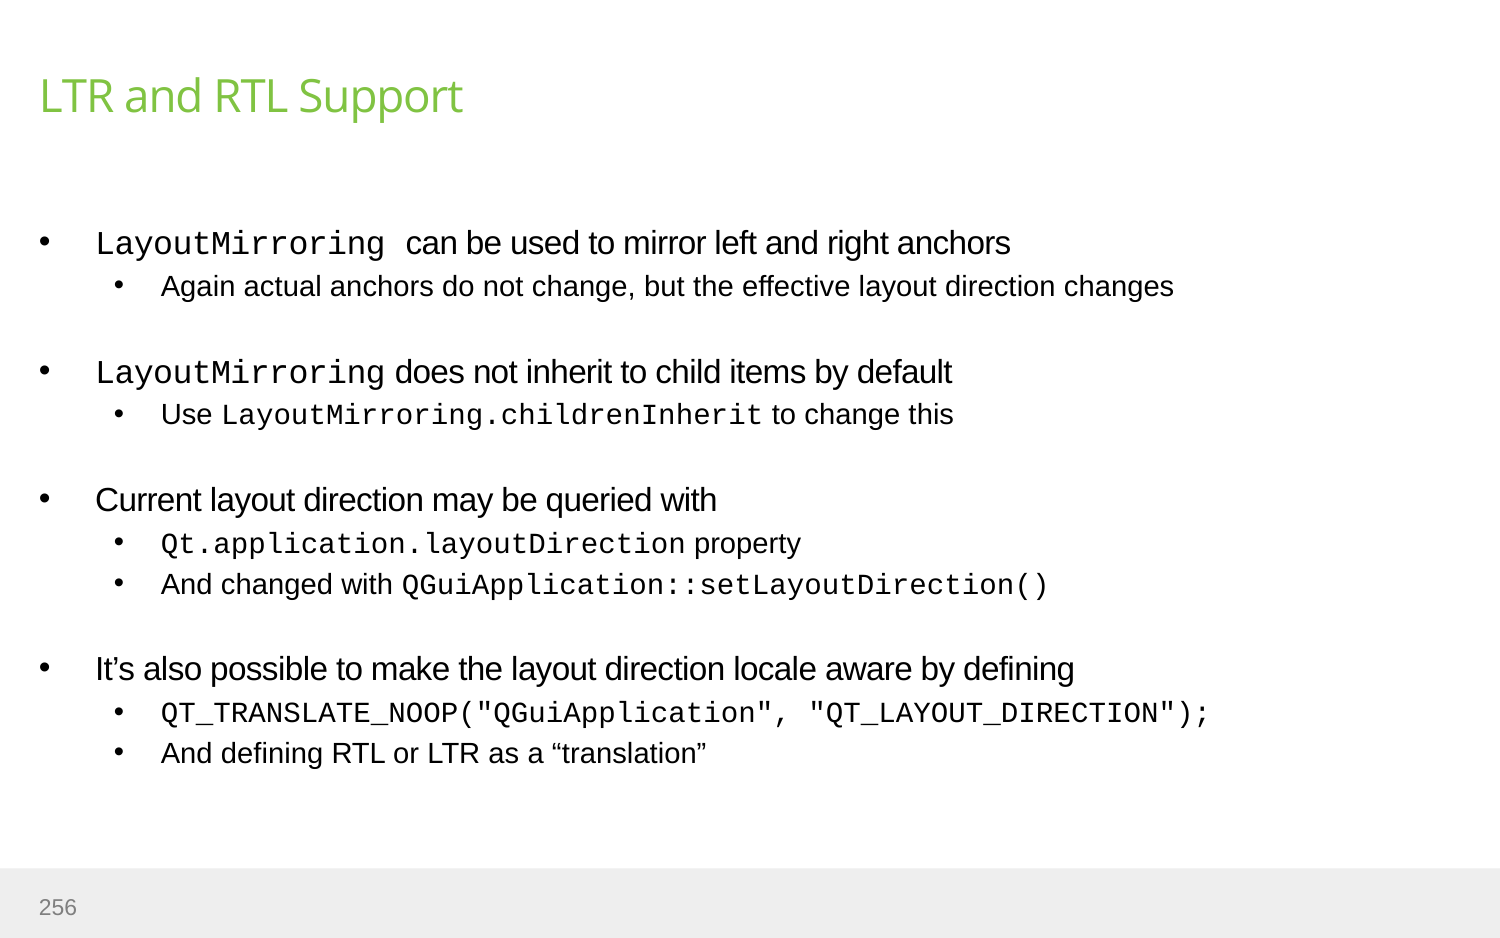

# LTR and RTL Support
LayoutMirroring can be used to mirror left and right anchors
Again actual anchors do not change, but the effective layout direction changes

LayoutMirroring does not inherit to child items by default
Use LayoutMirroring.childrenInherit to change this

Current layout direction may be queried with
Qt.application.layoutDirection property
And changed with QGuiApplication::setLayoutDirection()

It’s also possible to make the layout direction locale aware by defining
QT_TRANSLATE_NOOP("QGuiApplication", "QT_LAYOUT_DIRECTION");
And defining RTL or LTR as a “translation”
256